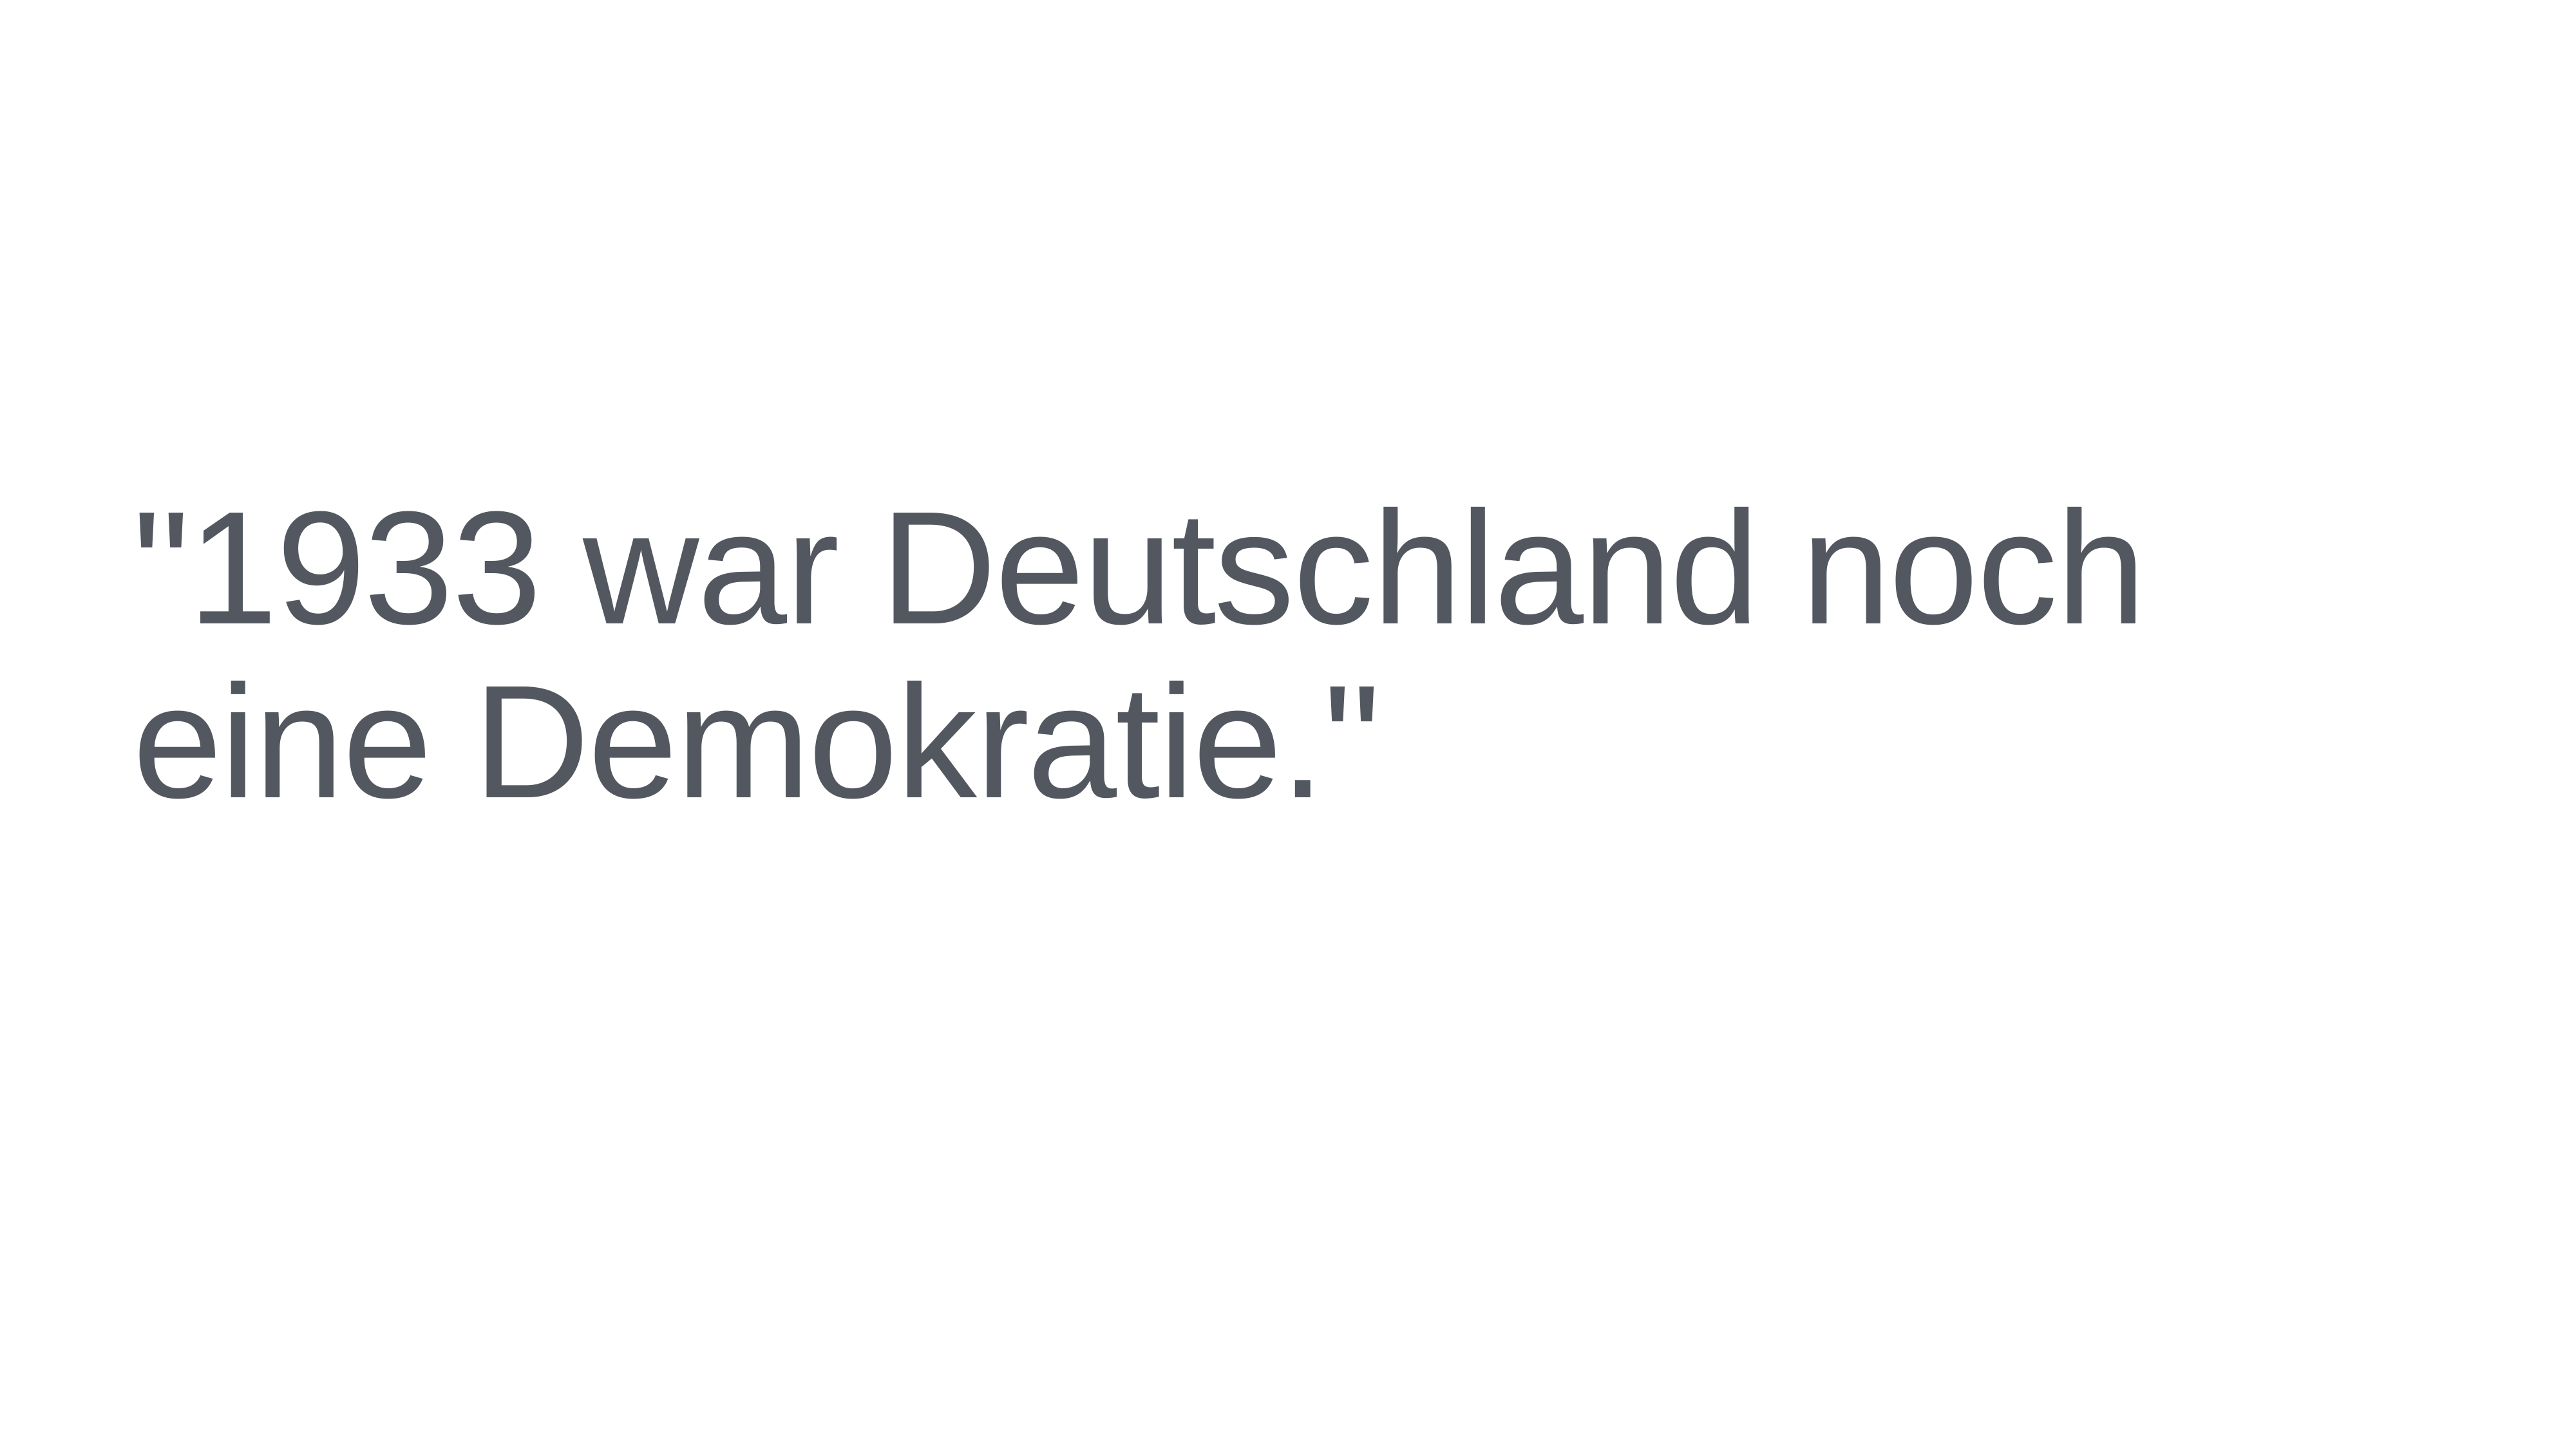

# "1933 war Deutschland noch eine Demokratie."